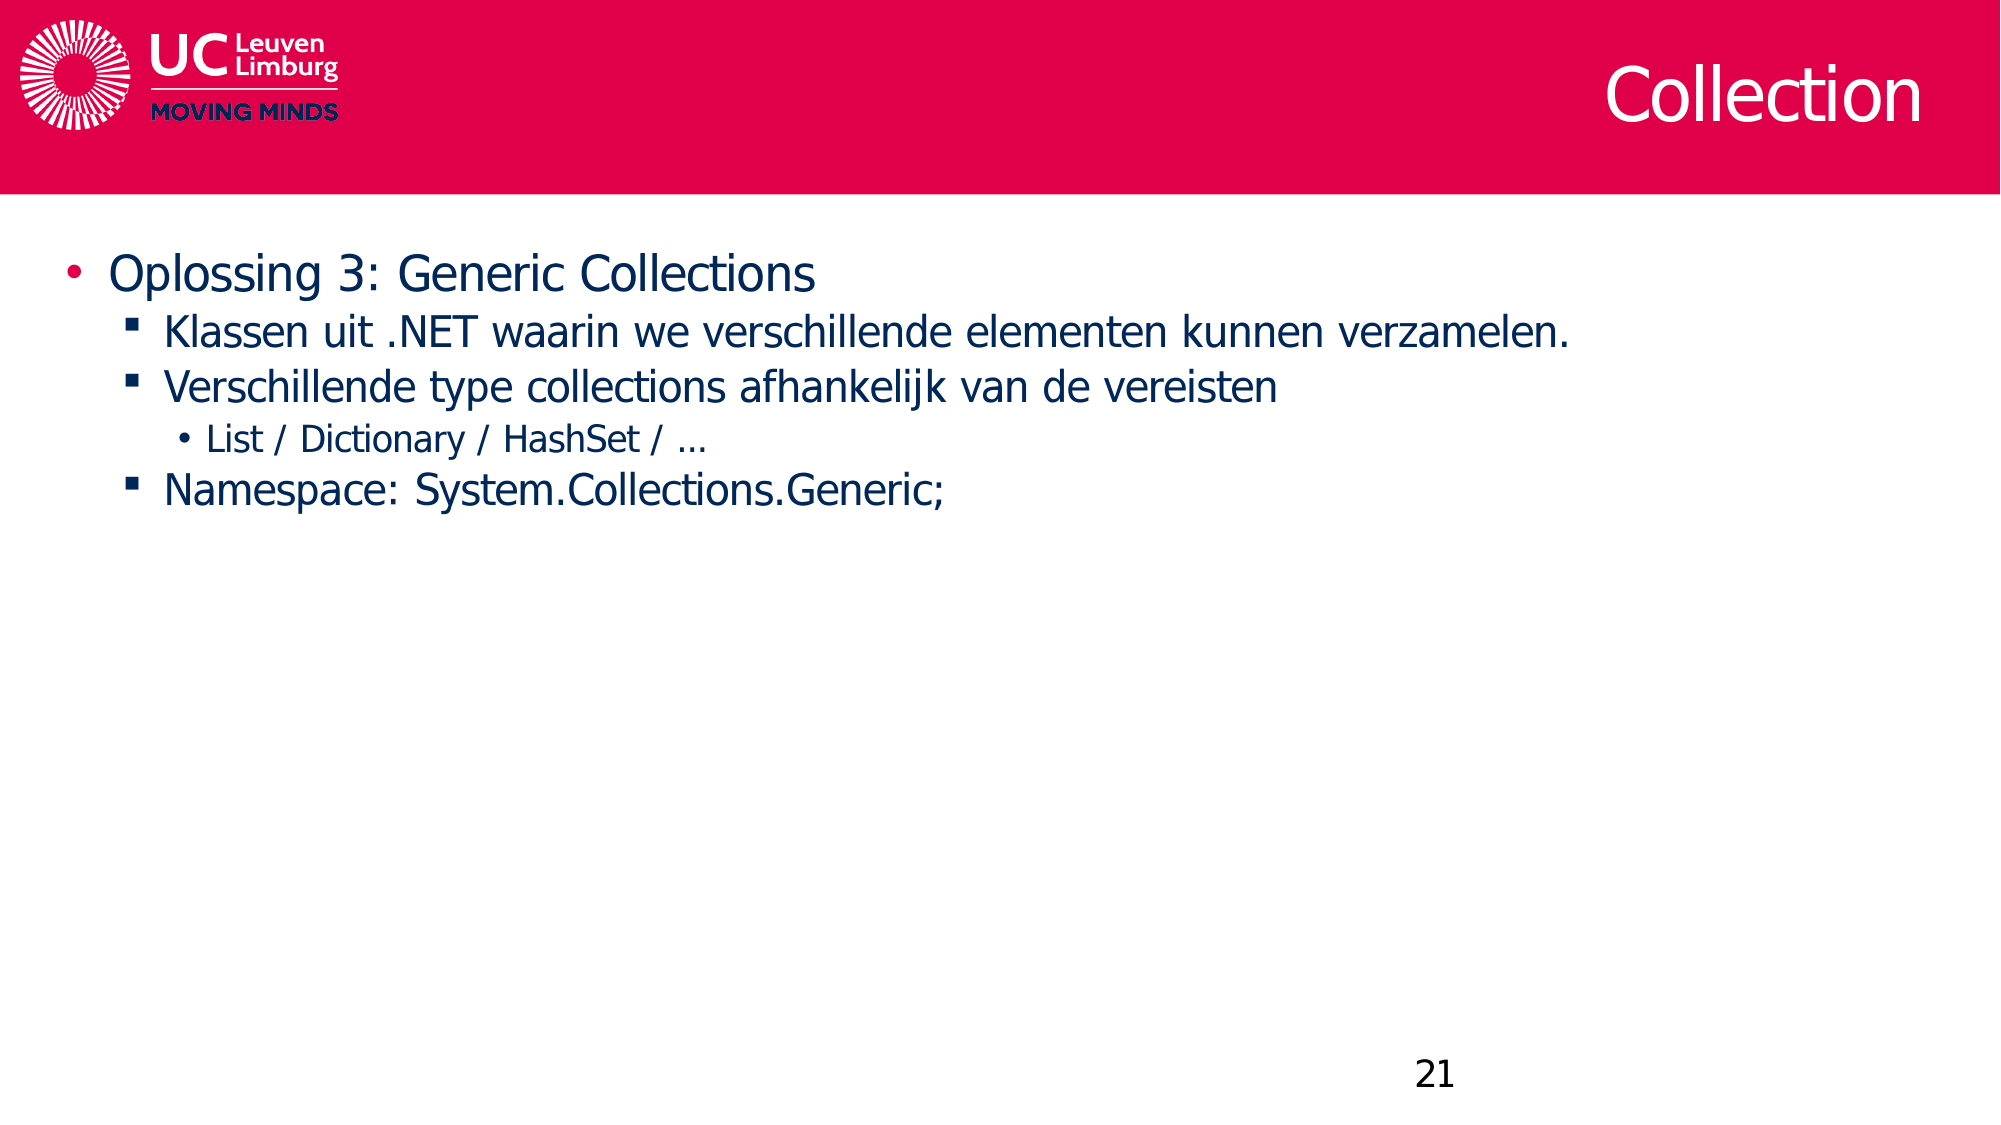

# Collection
Oplossing 3: Generic Collections
Klassen uit .NET waarin we verschillende elementen kunnen verzamelen.
Verschillende type collections afhankelijk van de vereisten
List / Dictionary / HashSet / …
Namespace: System.Collections.Generic;
21